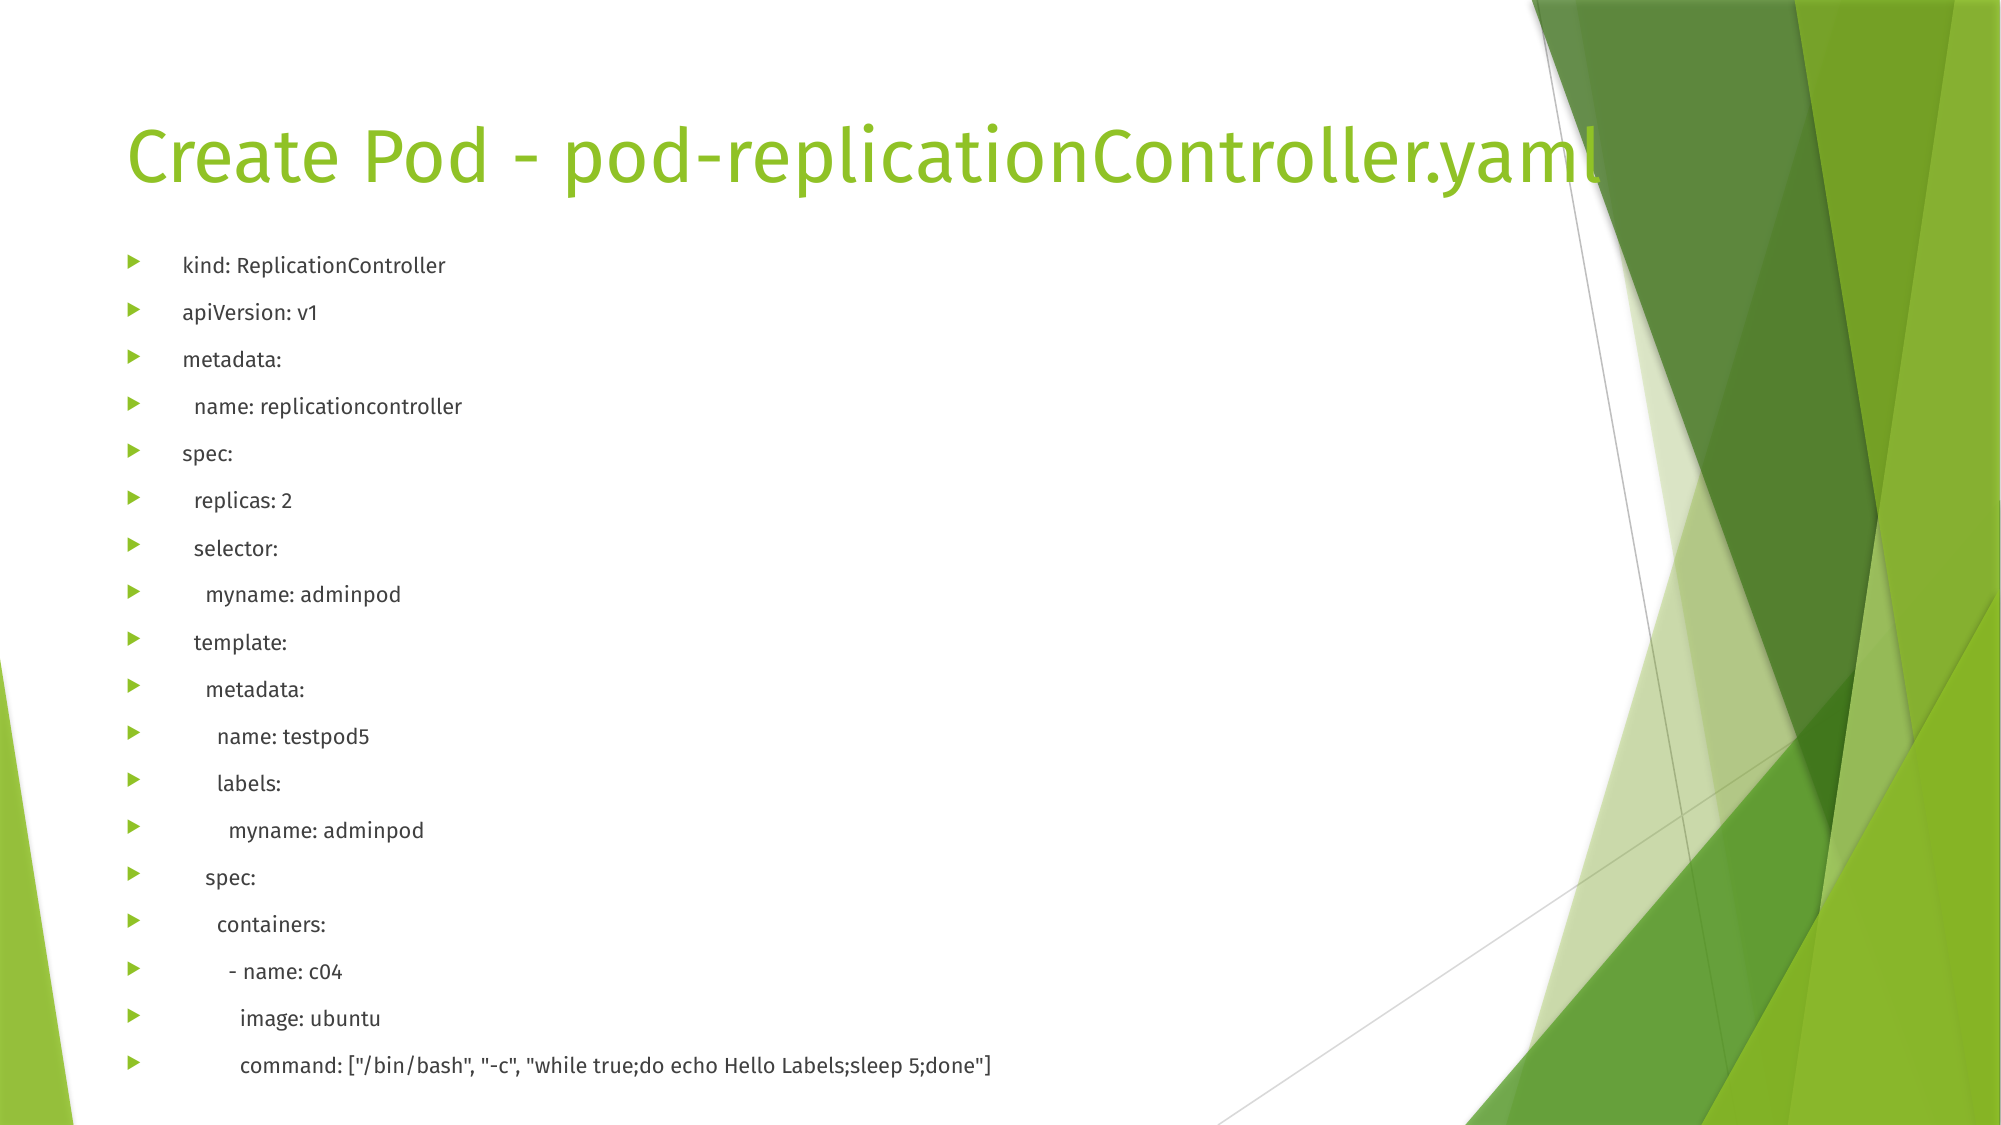

# Create Pod - pod-replicationController.yaml
kind: ReplicationController
apiVersion: v1
metadata:
  name: replicationcontroller
spec:
  replicas: 2
  selector:
    myname: adminpod
  template:
    metadata:
      name: testpod5
      labels:
        myname: adminpod
    spec:
      containers:
        - name: c04
          image: ubuntu
          command: ["/bin/bash", "-c", "while true;do echo Hello Labels;sleep 5;done"]